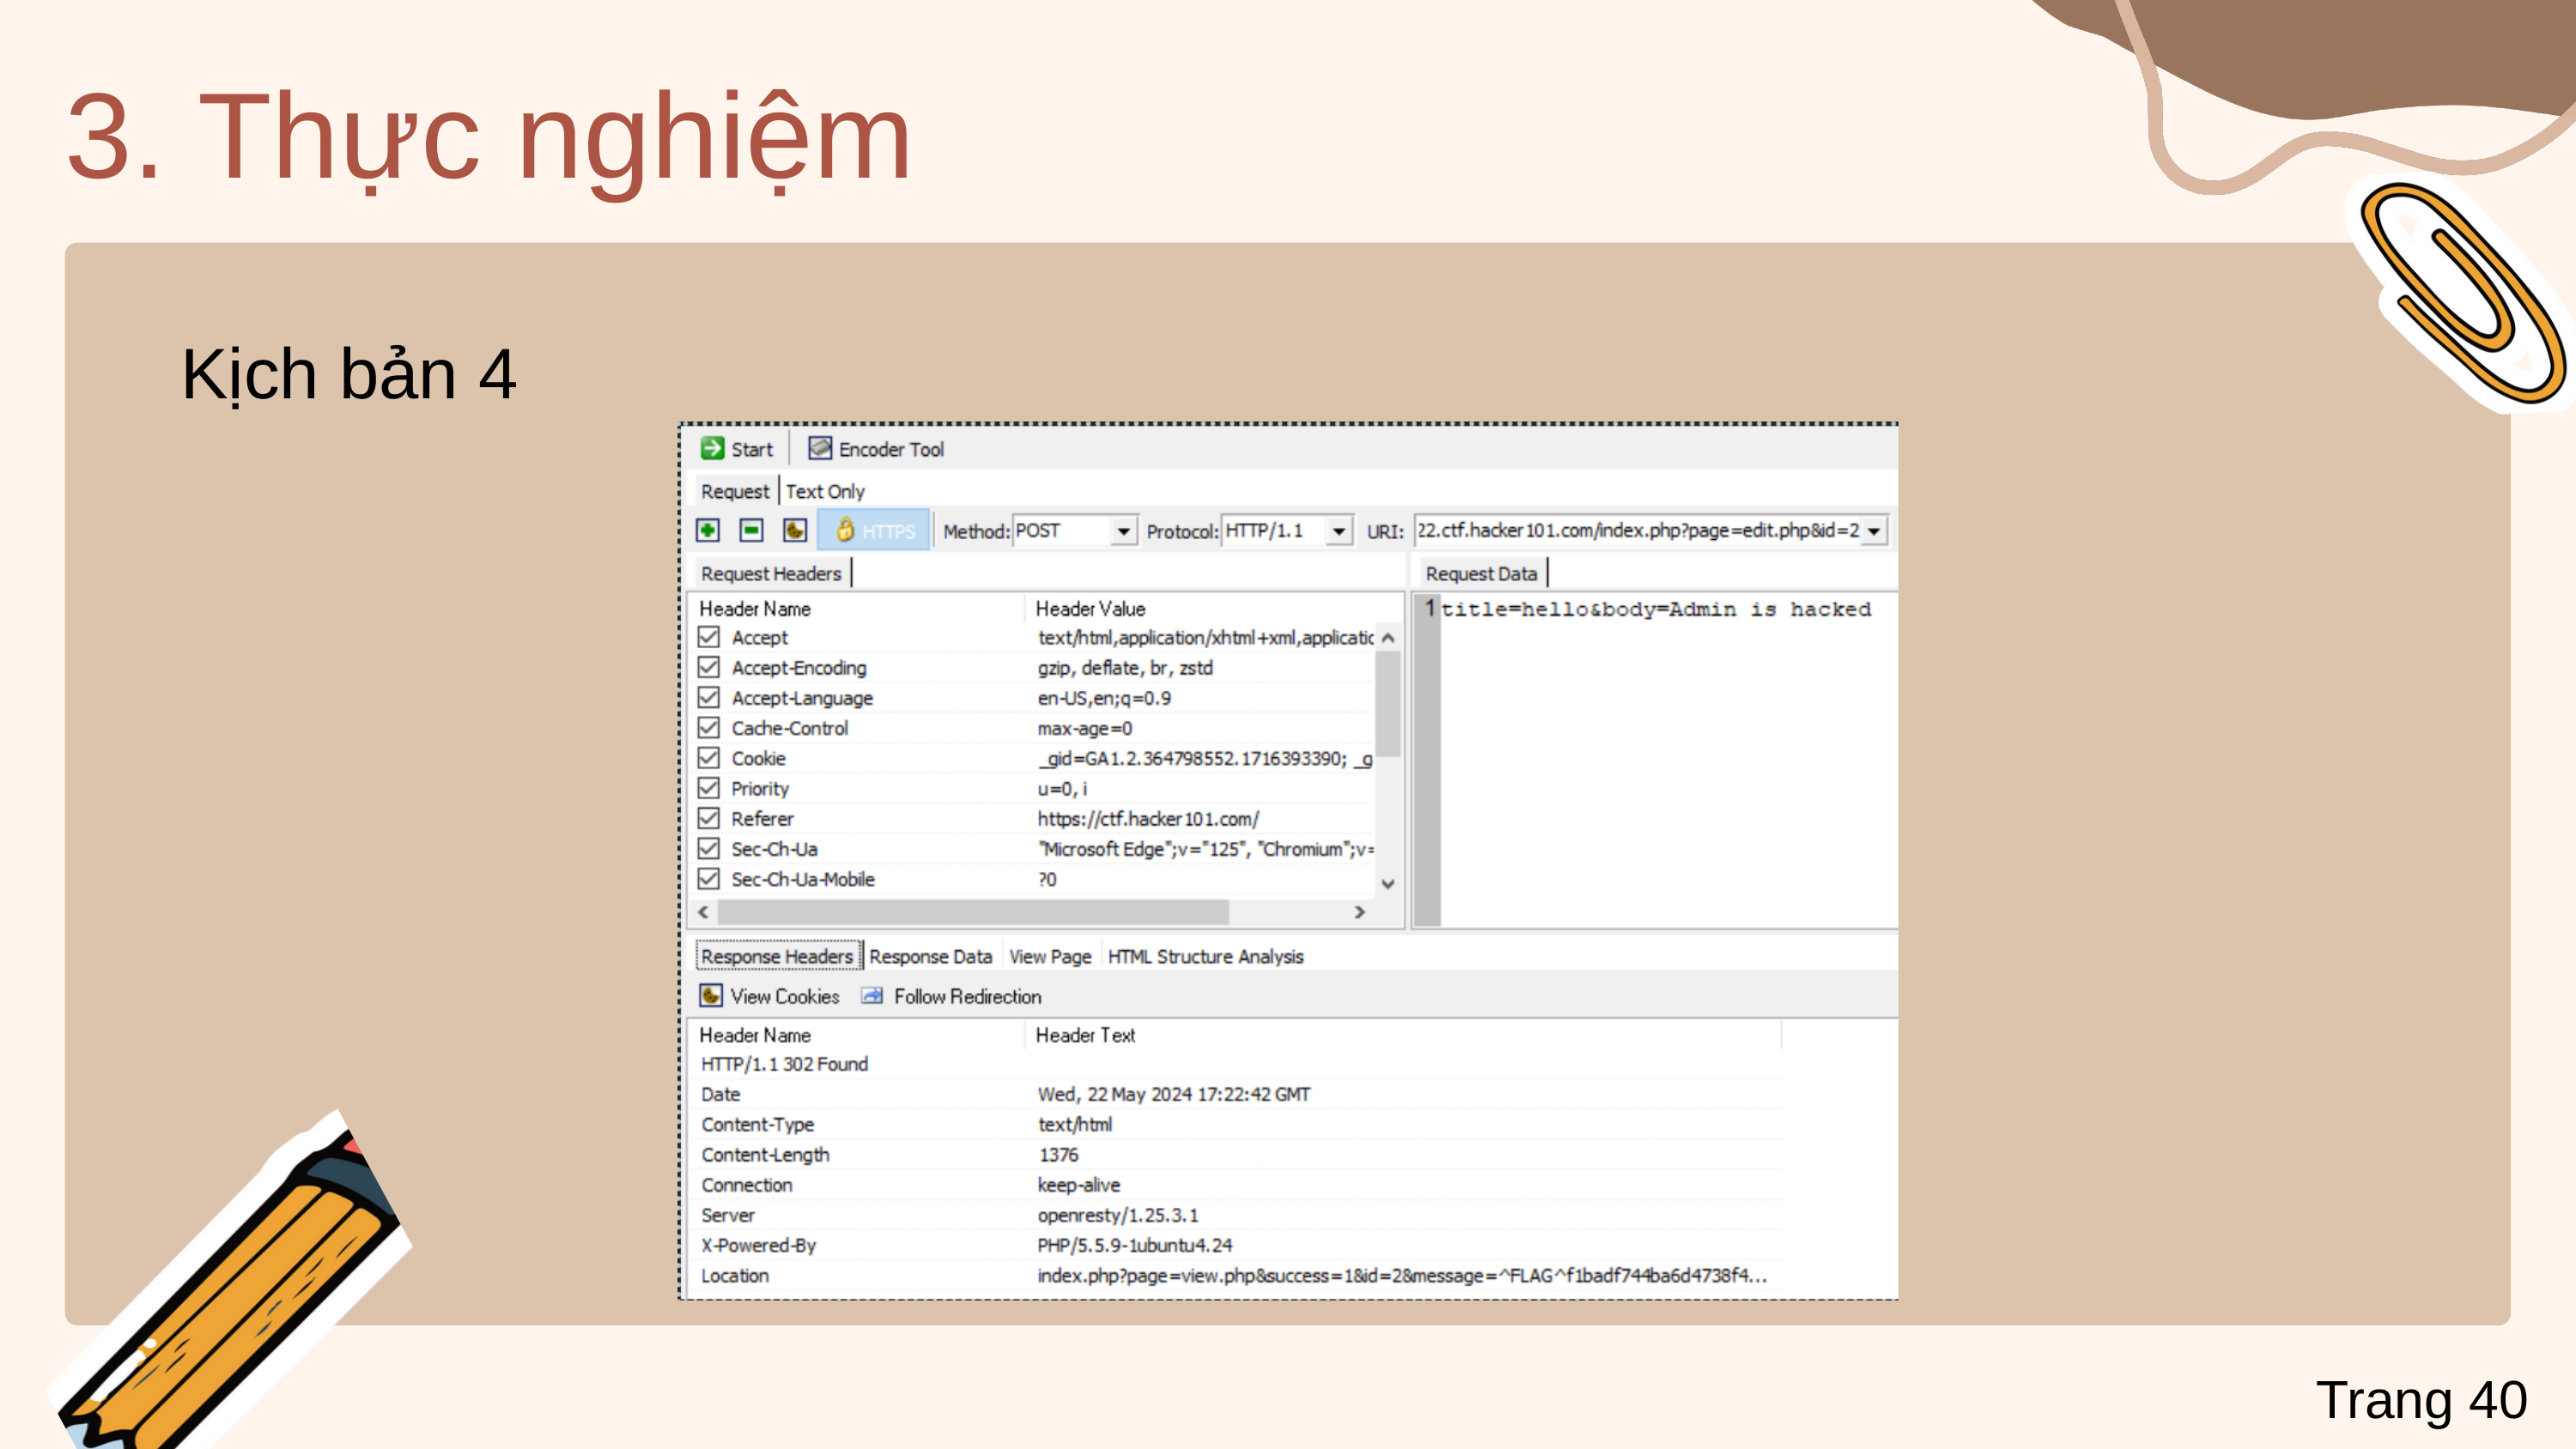

3. Thực nghiệm

Kịch bản 4

Trang 40